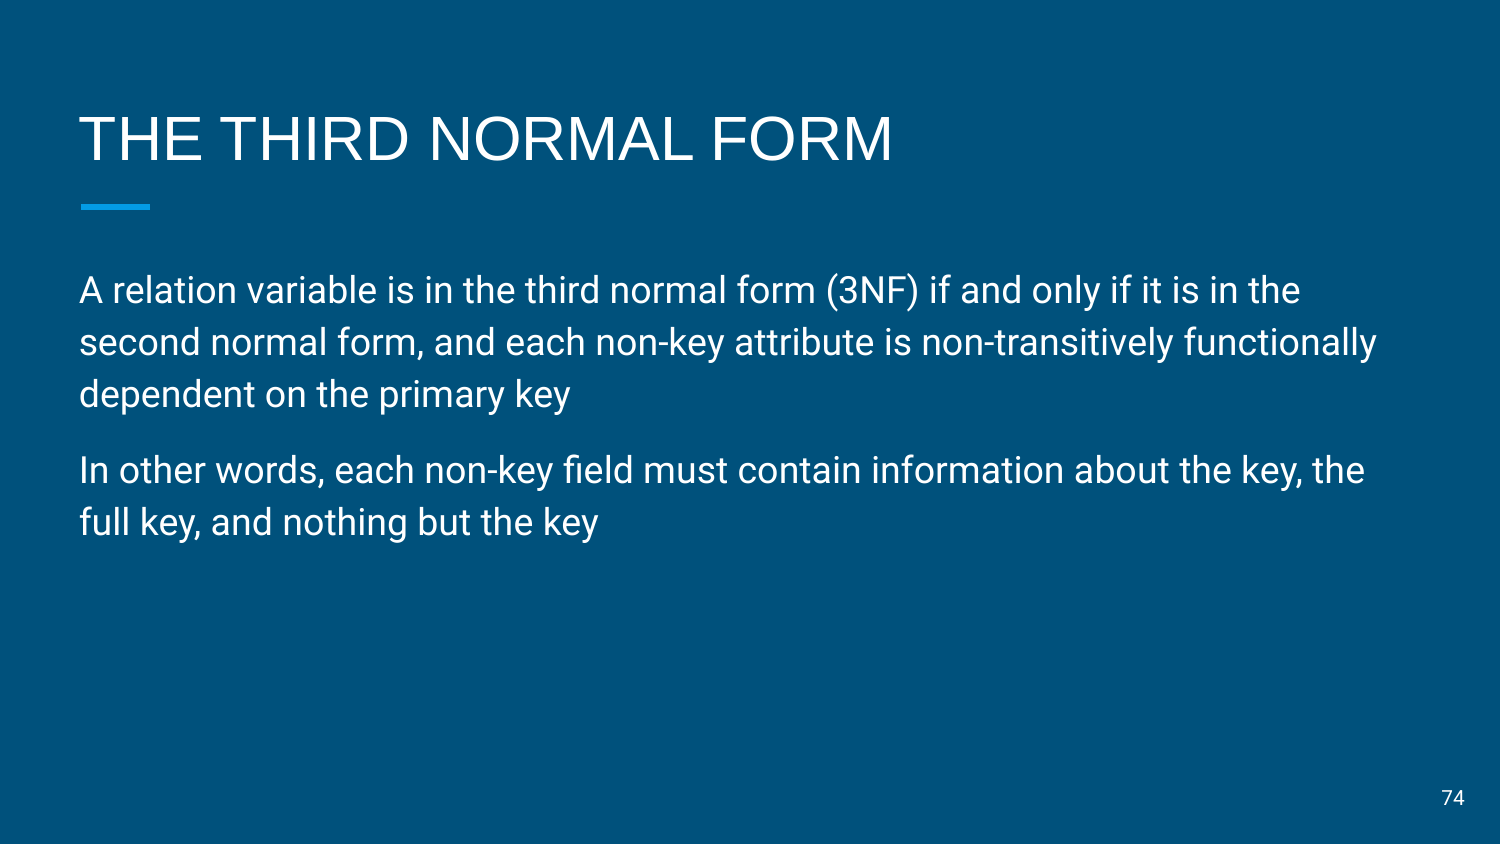

# THE THIRD NORMAL FORM
A relation variable is in the third normal form (3NF) if and only if it is in the second normal form, and each non-key attribute is non-transitively functionally dependent on the primary key
In other words, each non-key field must contain information about the key, the full key, and nothing but the key

74